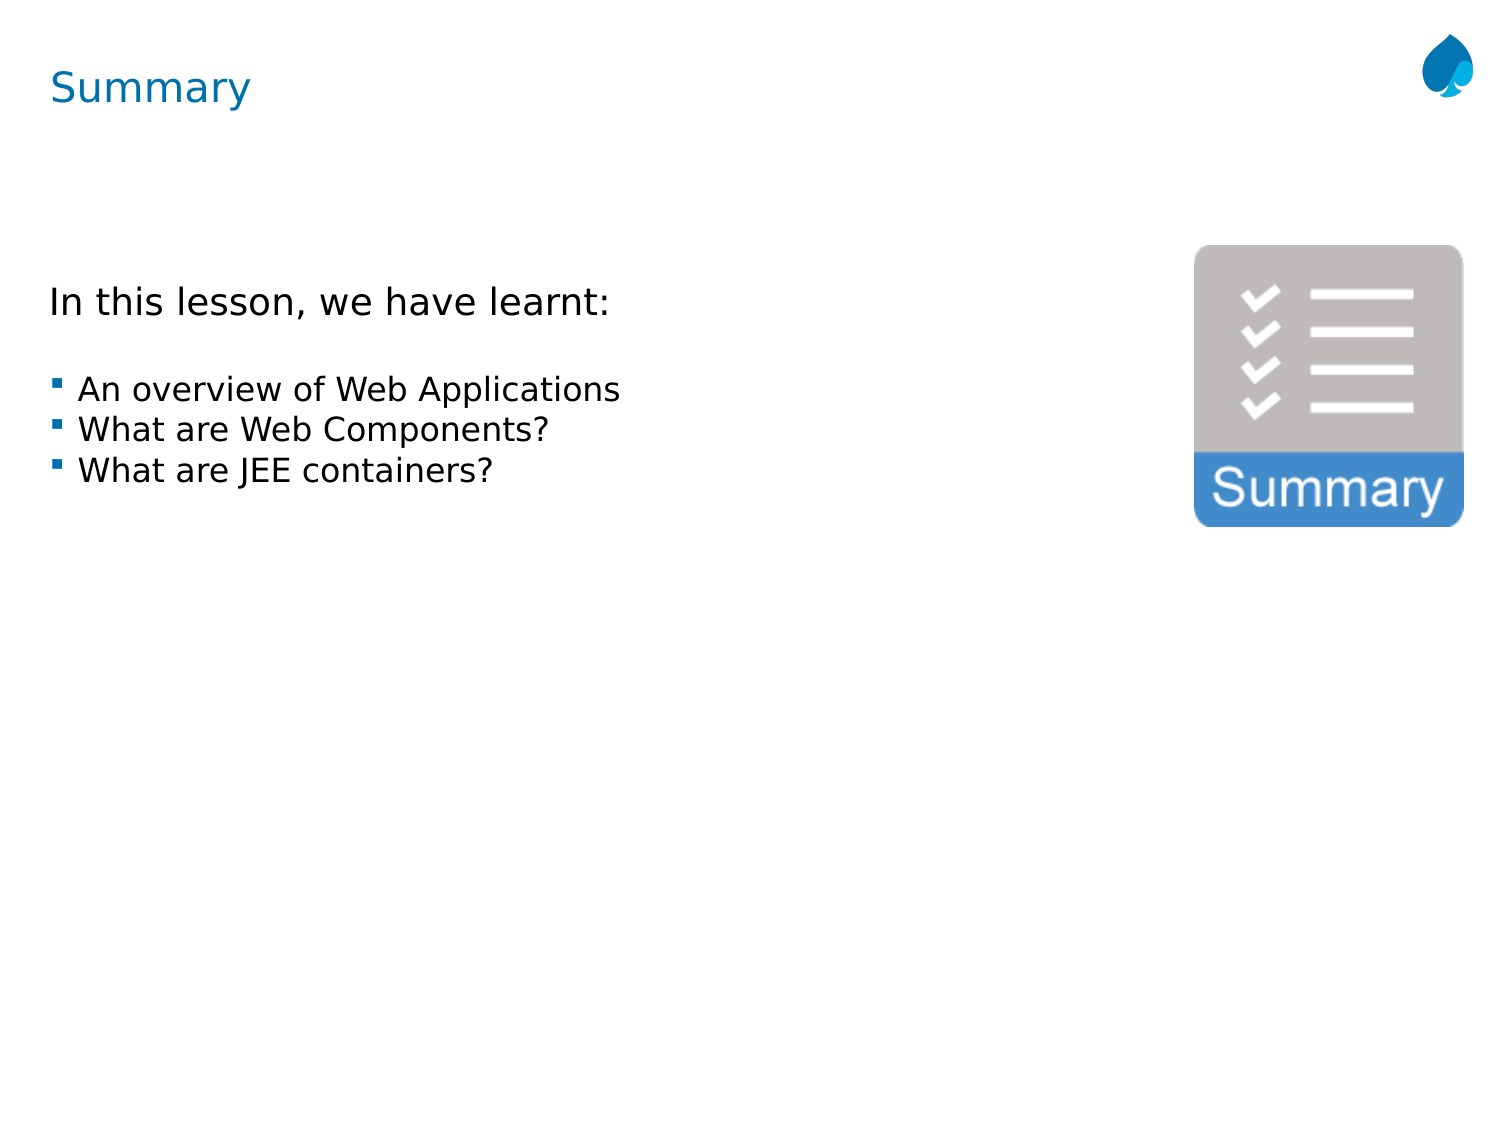

# Summary

In this lesson, we have learnt:

An overview of Web Applications
What are Web Components?
What are JEE containers?